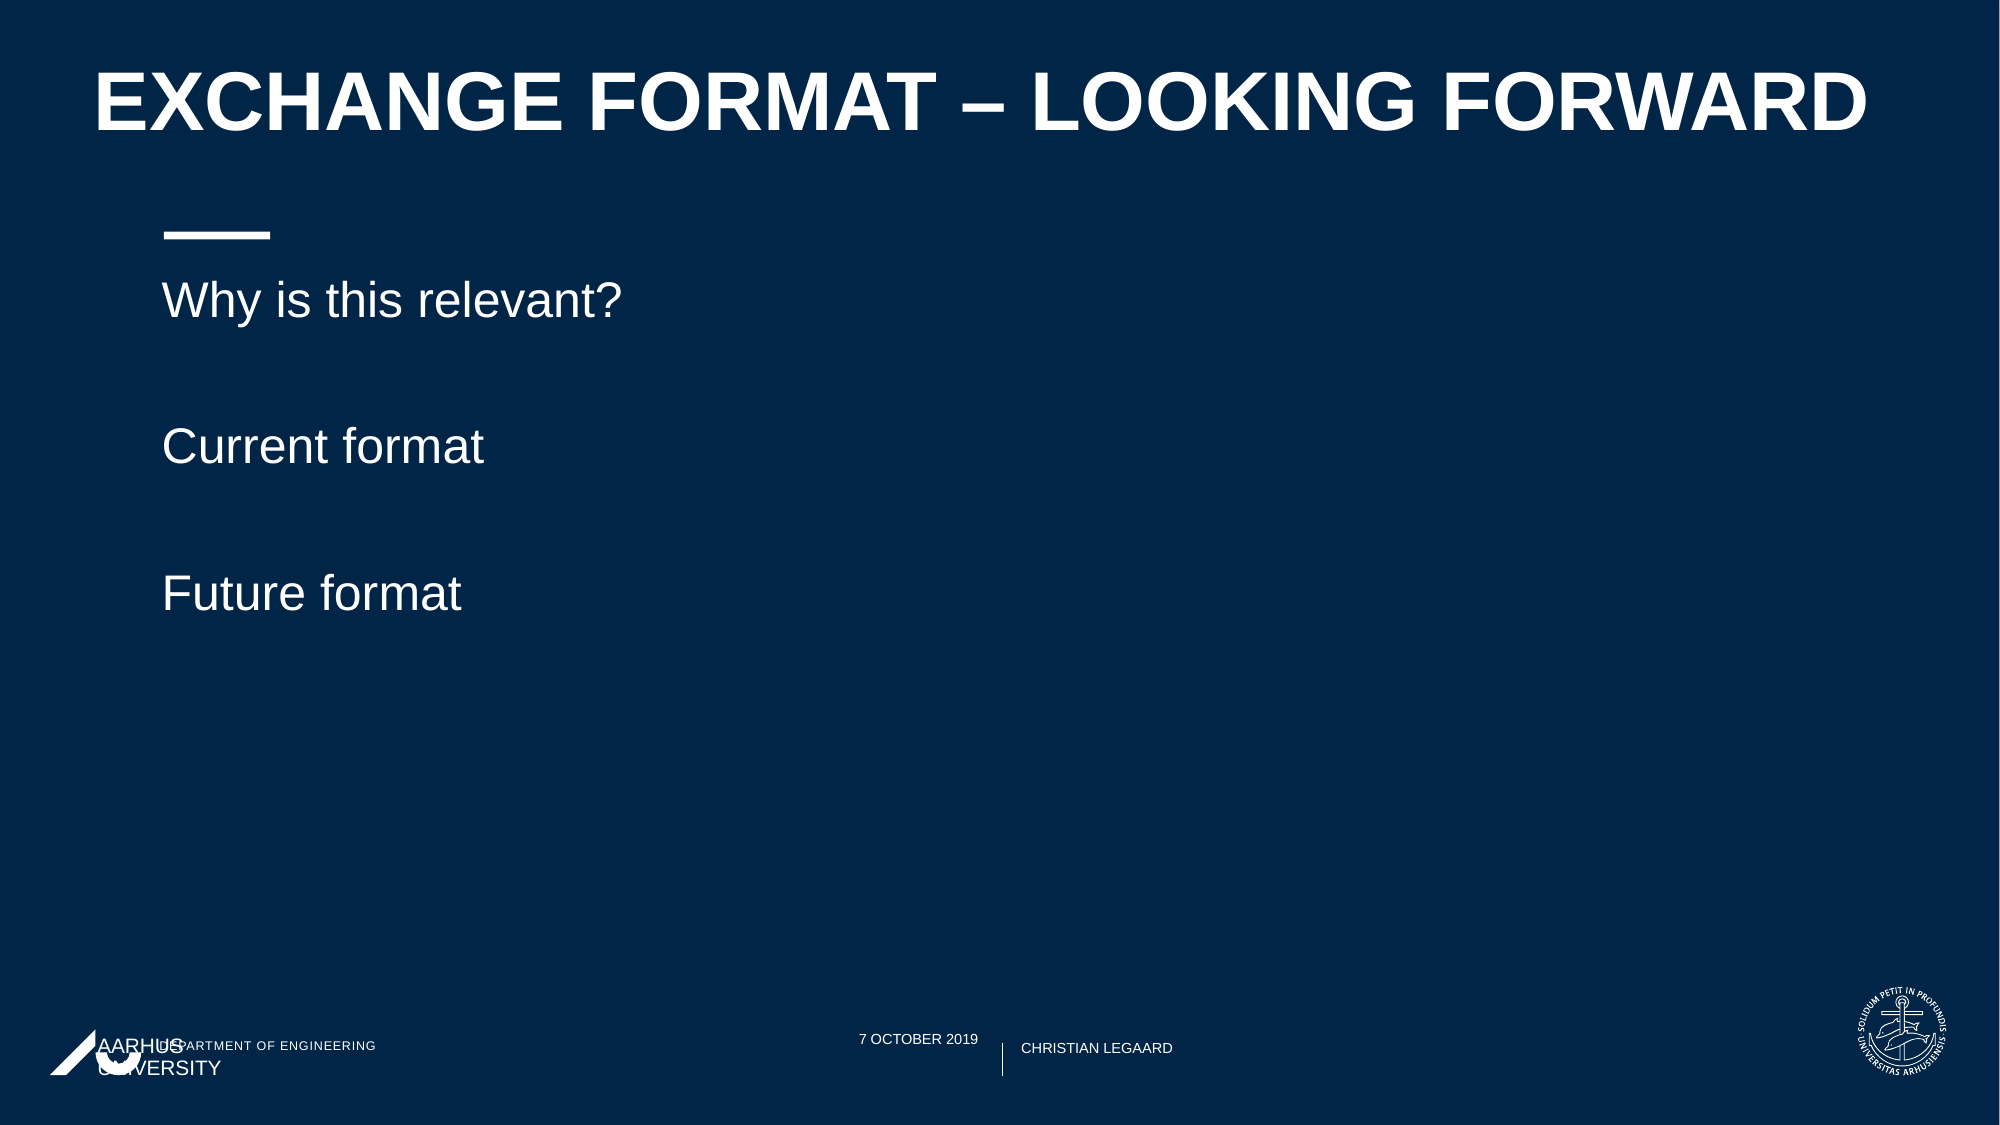

# Exchange format – Looking forward
Why is this relevant?

Current format

Future format
05/10/201908/04/2019